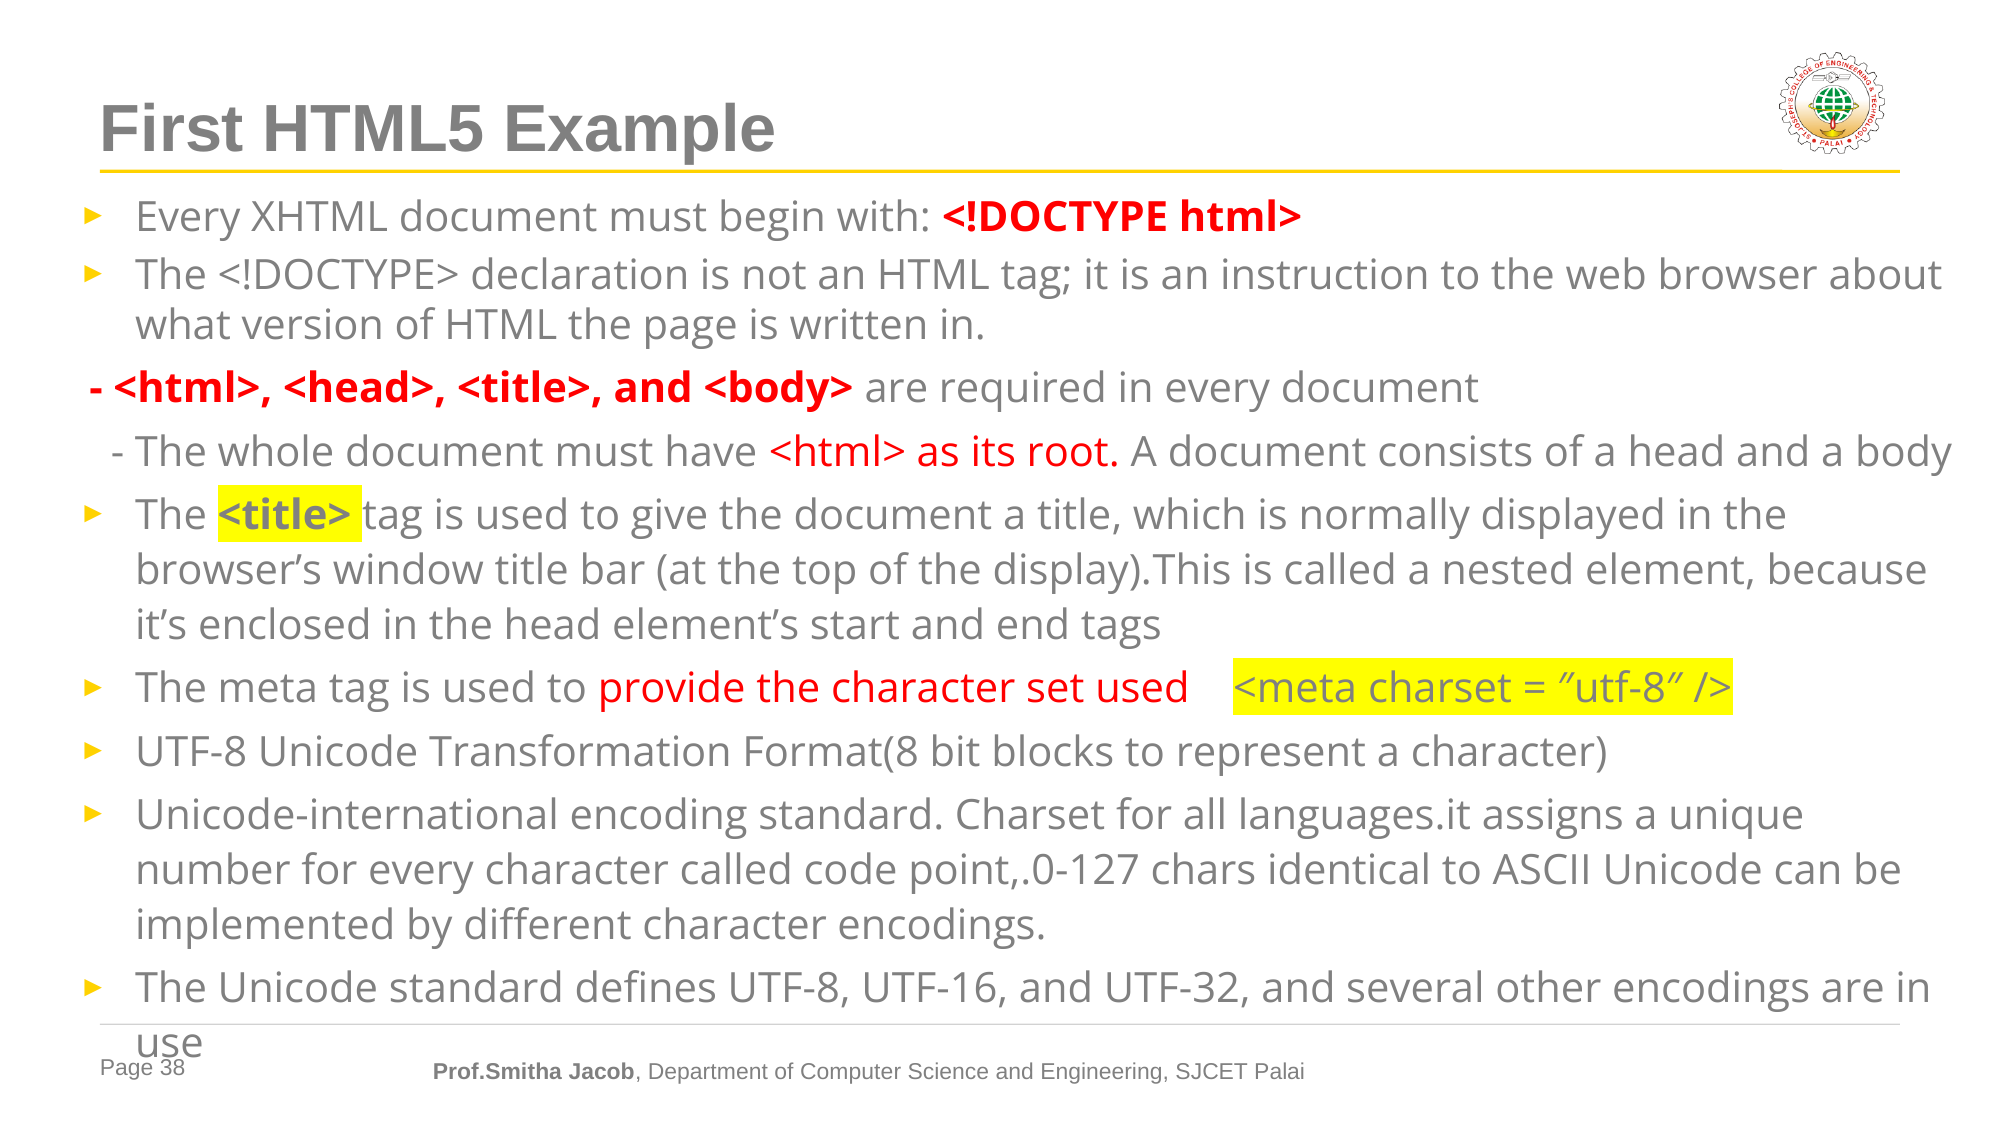

# First HTML5 Example
Every XHTML document must begin with: <!DOCTYPE html>
The <!DOCTYPE> declaration is not an HTML tag; it is an instruction to the web browser about what version of HTML the page is written in.
 - <html>, <head>, <title>, and <body> are required in every document
   - The whole document must have <html> as its root. A document consists of a head and a body
The <title> tag is used to give the document a title, which is normally displayed in the browser’s window title bar (at the top of the display).This is called a nested element, because it’s enclosed in the head element’s start and end tags
The meta tag is used to provide the character set used    <meta charset = ″utf-8″ />
UTF-8 Unicode Transformation Format(8 bit blocks to represent a character)
Unicode-international encoding standard. Charset for all languages.it assigns a unique number for every character called code point,.0-127 chars identical to ASCII Unicode can be implemented by different character encodings.
The Unicode standard defines UTF-8, UTF-16, and UTF-32, and several other encodings are in use